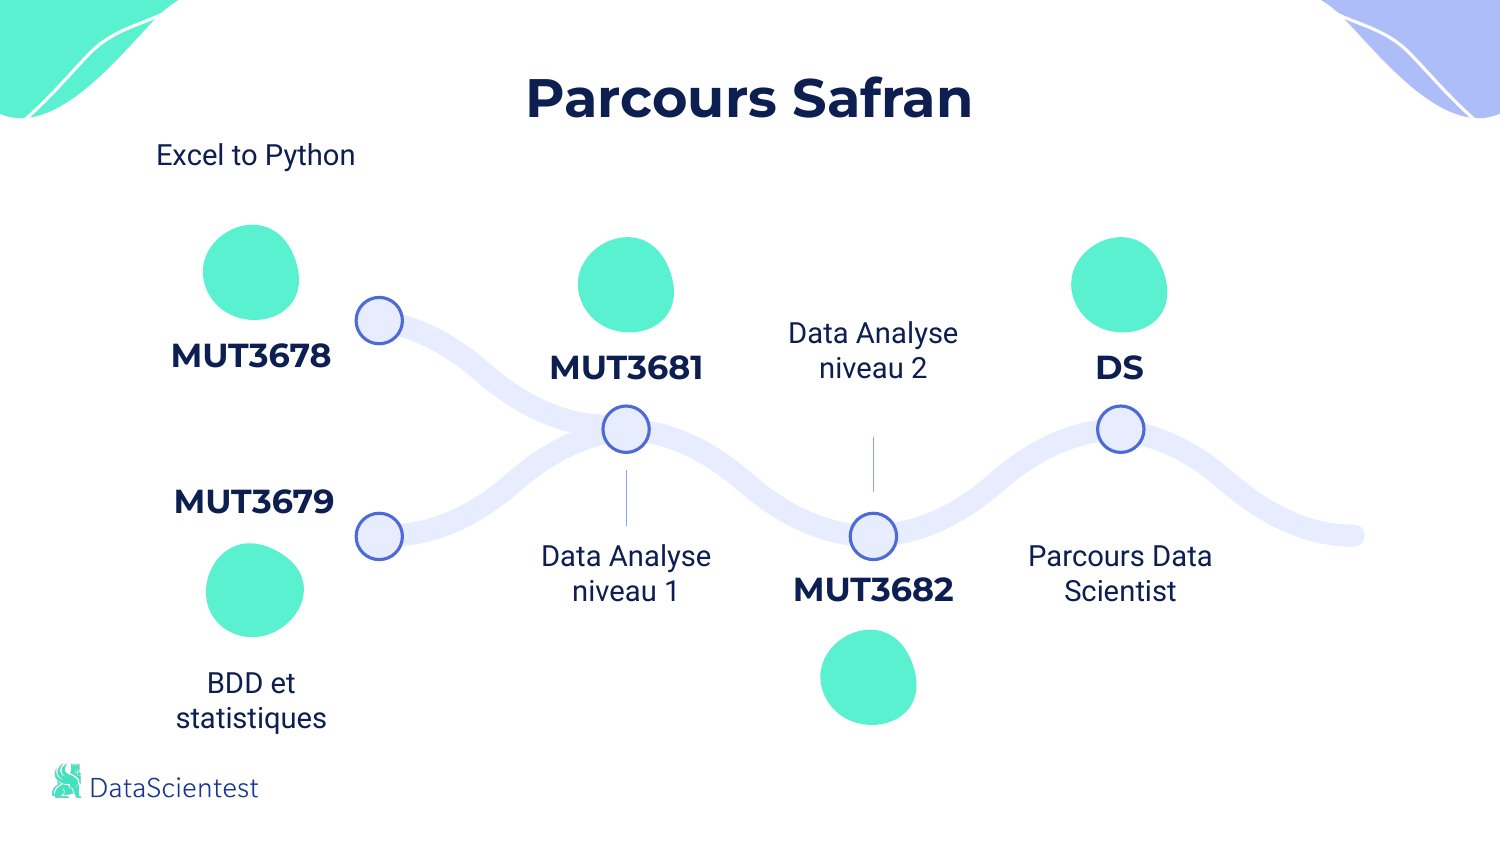

# Parcours Safran
Excel to Python

Data Analyse niveau 2

MUT3678
MUT3681
DS

MUT3679
Data Analyse niveau 1
Parcours Data Scientist

MUT3682

BDD et statistiques